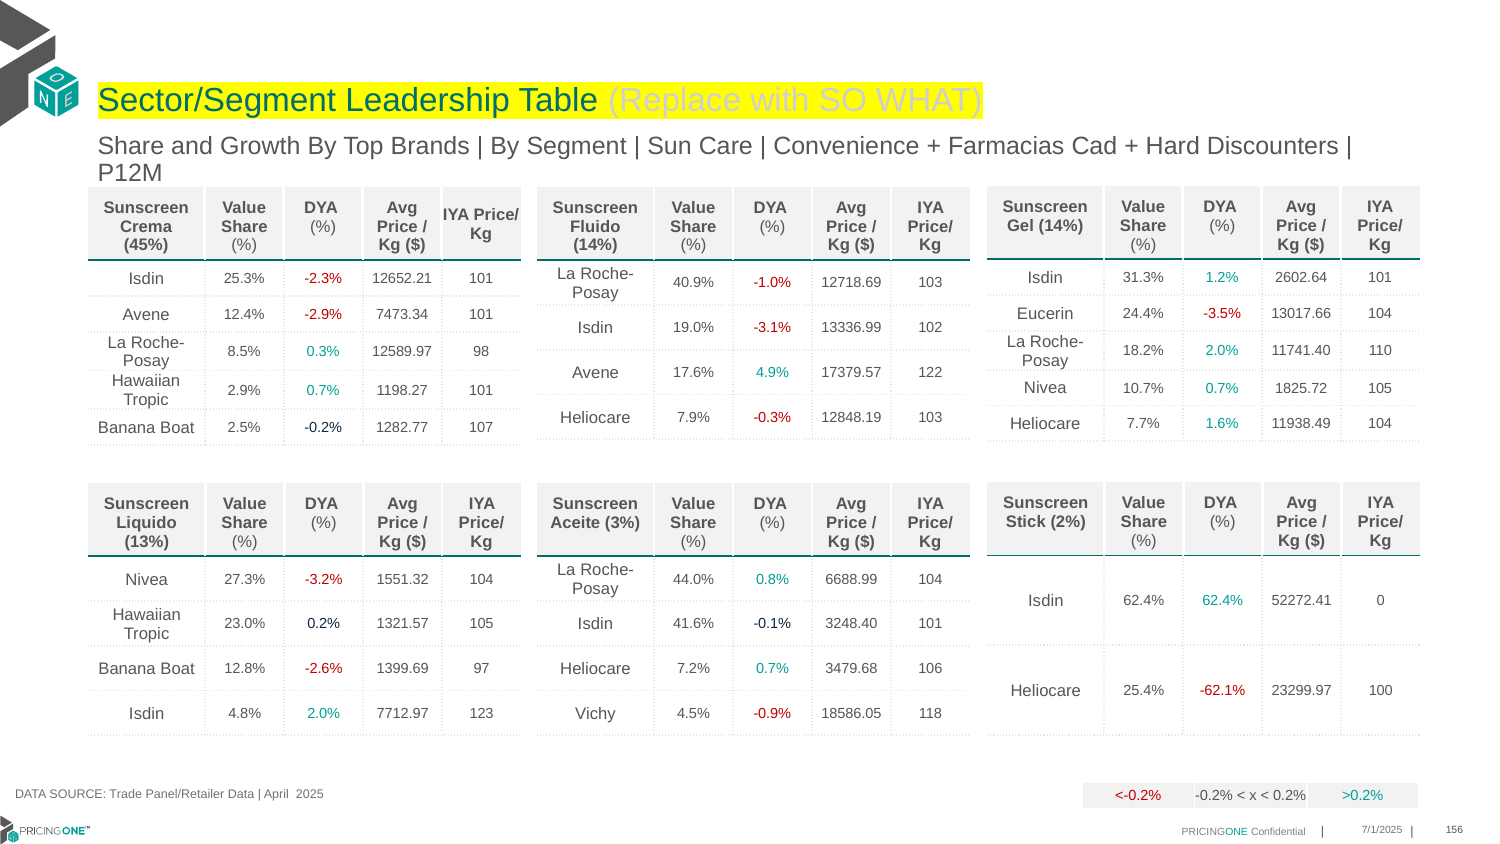

# Sector/Segment Leadership Table (Replace with SO WHAT)
Share and Growth By Top Brands | By Segment | Sun Care | Convenience + Farmacias Cad + Hard Discounters | P12M
| Sunscreen Gel (14%) | Value Share (%) | DYA (%) | Avg Price /Kg ($) | IYA Price/Kg |
| --- | --- | --- | --- | --- |
| Isdin | 31.3% | 1.2% | 2602.64 | 101 |
| Eucerin | 24.4% | -3.5% | 13017.66 | 104 |
| La Roche-Posay | 18.2% | 2.0% | 11741.40 | 110 |
| Nivea | 10.7% | 0.7% | 1825.72 | 105 |
| Heliocare | 7.7% | 1.6% | 11938.49 | 104 |
| Sunscreen Crema (45%) | Value Share (%) | DYA (%) | Avg Price /Kg ($) | IYA Price/ Kg |
| --- | --- | --- | --- | --- |
| Isdin | 25.3% | -2.3% | 12652.21 | 101 |
| Avene | 12.4% | -2.9% | 7473.34 | 101 |
| La Roche-Posay | 8.5% | 0.3% | 12589.97 | 98 |
| Hawaiian Tropic | 2.9% | 0.7% | 1198.27 | 101 |
| Banana Boat | 2.5% | -0.2% | 1282.77 | 107 |
| Sunscreen Fluido (14%) | Value Share (%) | DYA (%) | Avg Price /Kg ($) | IYA Price/Kg |
| --- | --- | --- | --- | --- |
| La Roche-Posay | 40.9% | -1.0% | 12718.69 | 103 |
| Isdin | 19.0% | -3.1% | 13336.99 | 102 |
| Avene | 17.6% | 4.9% | 17379.57 | 122 |
| Heliocare | 7.9% | -0.3% | 12848.19 | 103 |
| Sunscreen Stick (2%) | Value Share (%) | DYA (%) | Avg Price /Kg ($) | IYA Price/Kg |
| --- | --- | --- | --- | --- |
| Isdin | 62.4% | 62.4% | 52272.41 | 0 |
| Heliocare | 25.4% | -62.1% | 23299.97 | 100 |
| Sunscreen Liquido (13%) | Value Share (%) | DYA (%) | Avg Price /Kg ($) | IYA Price/Kg |
| --- | --- | --- | --- | --- |
| Nivea | 27.3% | -3.2% | 1551.32 | 104 |
| Hawaiian Tropic | 23.0% | 0.2% | 1321.57 | 105 |
| Banana Boat | 12.8% | -2.6% | 1399.69 | 97 |
| Isdin | 4.8% | 2.0% | 7712.97 | 123 |
| Sunscreen Aceite (3%) | Value Share (%) | DYA (%) | Avg Price /Kg ($) | IYA Price/Kg |
| --- | --- | --- | --- | --- |
| La Roche-Posay | 44.0% | 0.8% | 6688.99 | 104 |
| Isdin | 41.6% | -0.1% | 3248.40 | 101 |
| Heliocare | 7.2% | 0.7% | 3479.68 | 106 |
| Vichy | 4.5% | -0.9% | 18586.05 | 118 |
DATA SOURCE: Trade Panel/Retailer Data | April  2025
| <-0.2% | -0.2% < x < 0.2% | >0.2% |
| --- | --- | --- |

7/1/2025
156